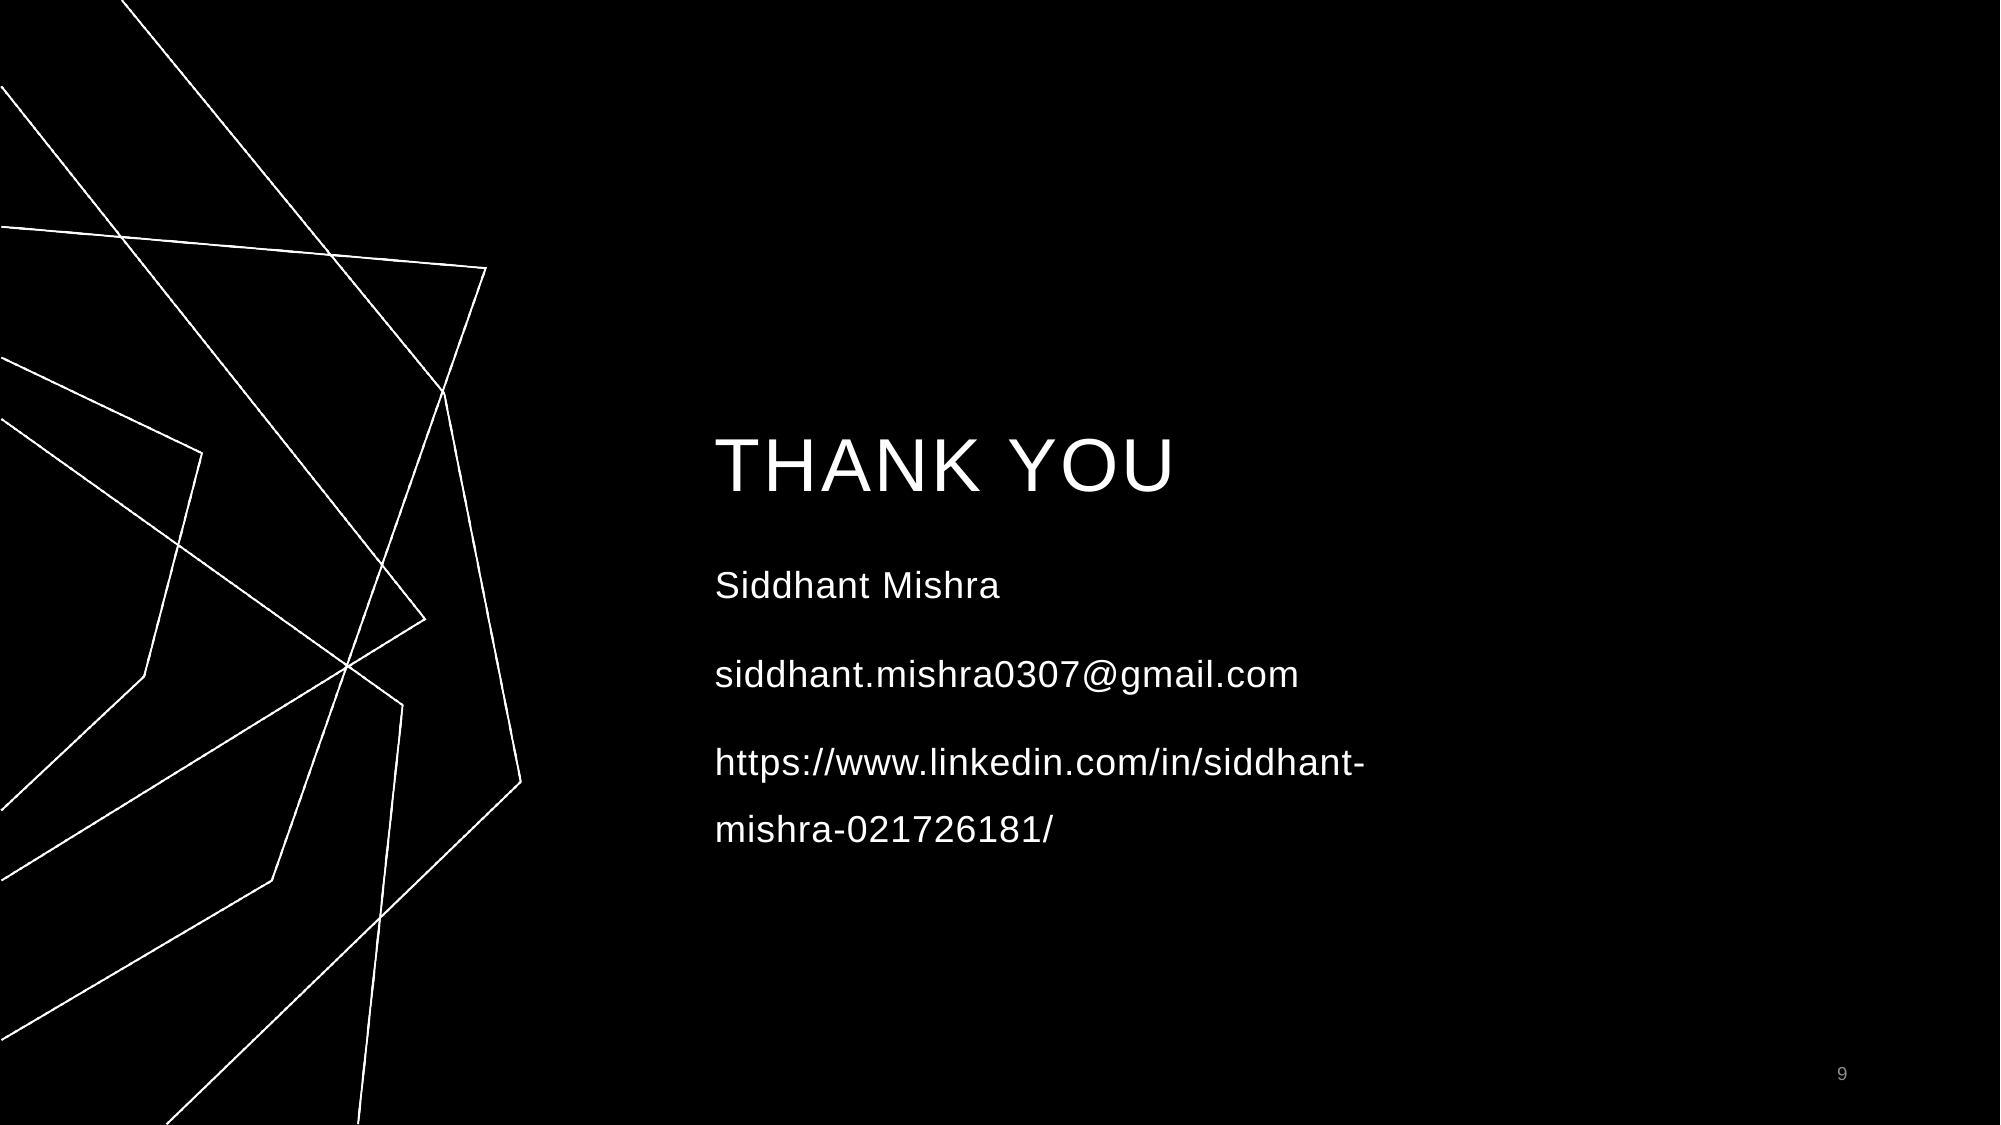

# THANK YOU
Siddhant Mishra
siddhant.mishra0307@gmail.com
https://www.linkedin.com/in/siddhant-mishra-021726181/
9